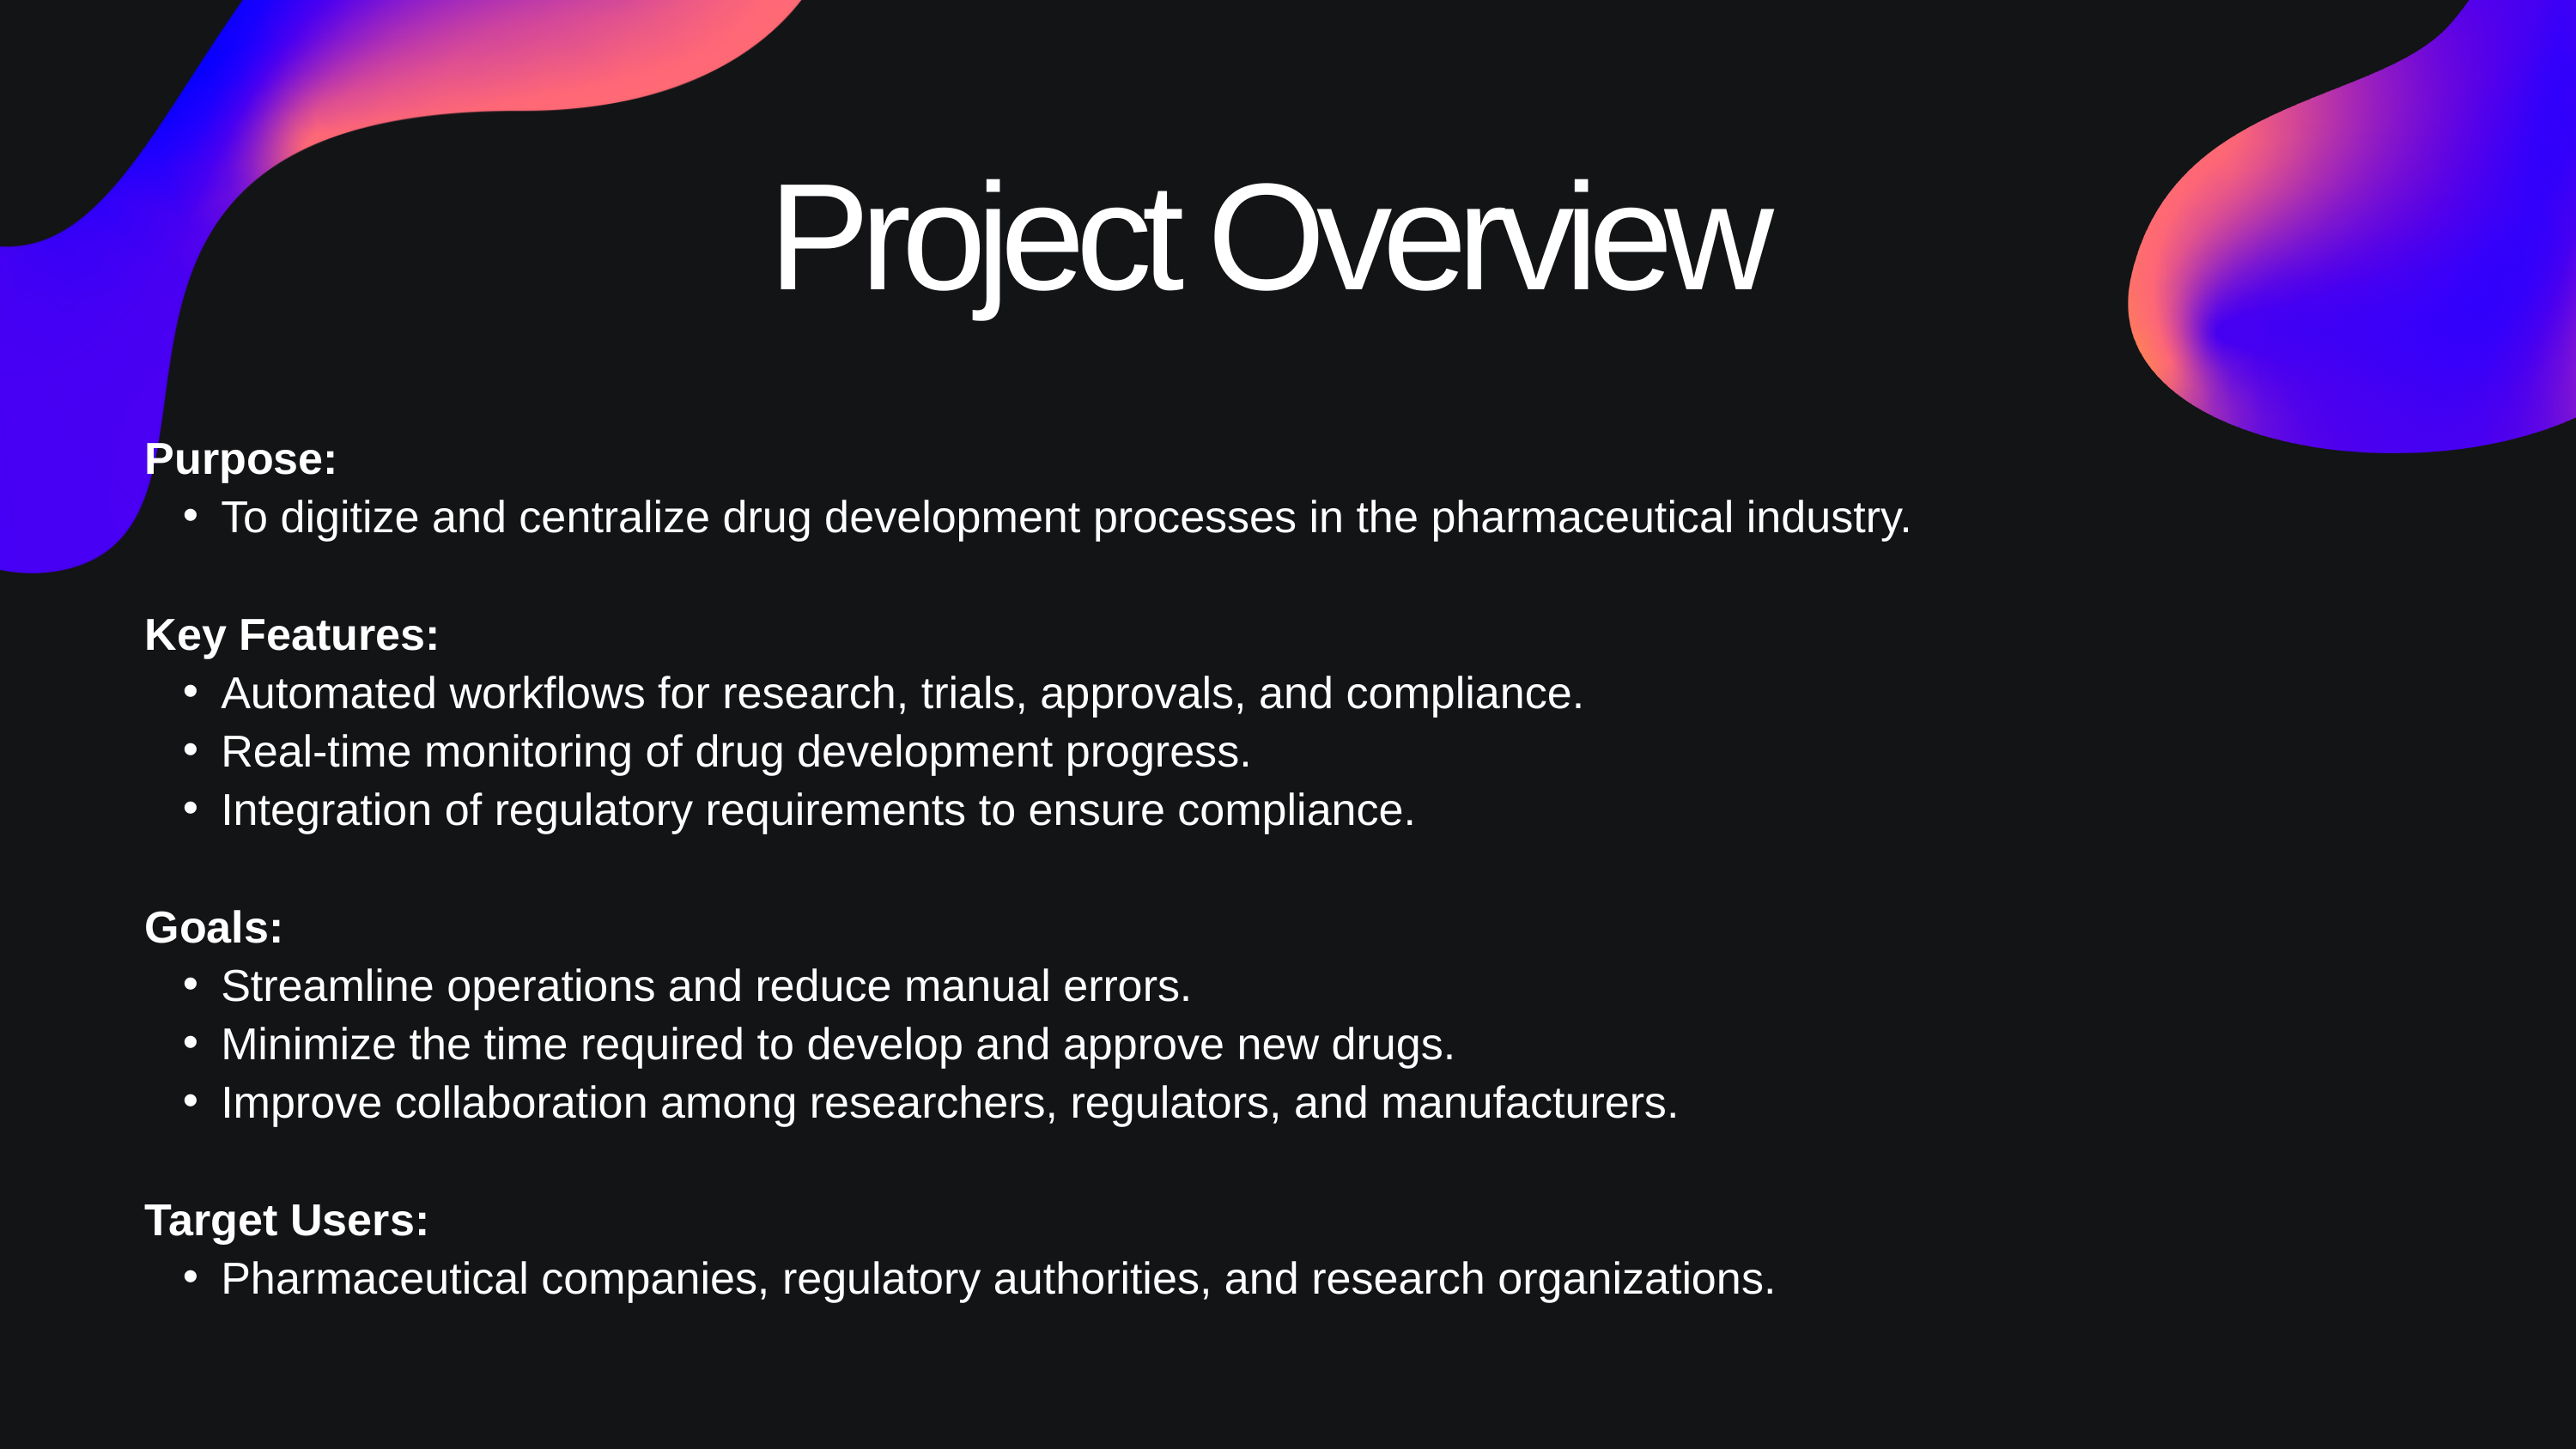

Project Overview
Purpose:
To digitize and centralize drug development processes in the pharmaceutical industry.

Key Features:
Automated workflows for research, trials, approvals, and compliance.
Real-time monitoring of drug development progress.
Integration of regulatory requirements to ensure compliance.

Goals:
Streamline operations and reduce manual errors.
Minimize the time required to develop and approve new drugs.
Improve collaboration among researchers, regulators, and manufacturers.

Target Users:
Pharmaceutical companies, regulatory authorities, and research organizations.